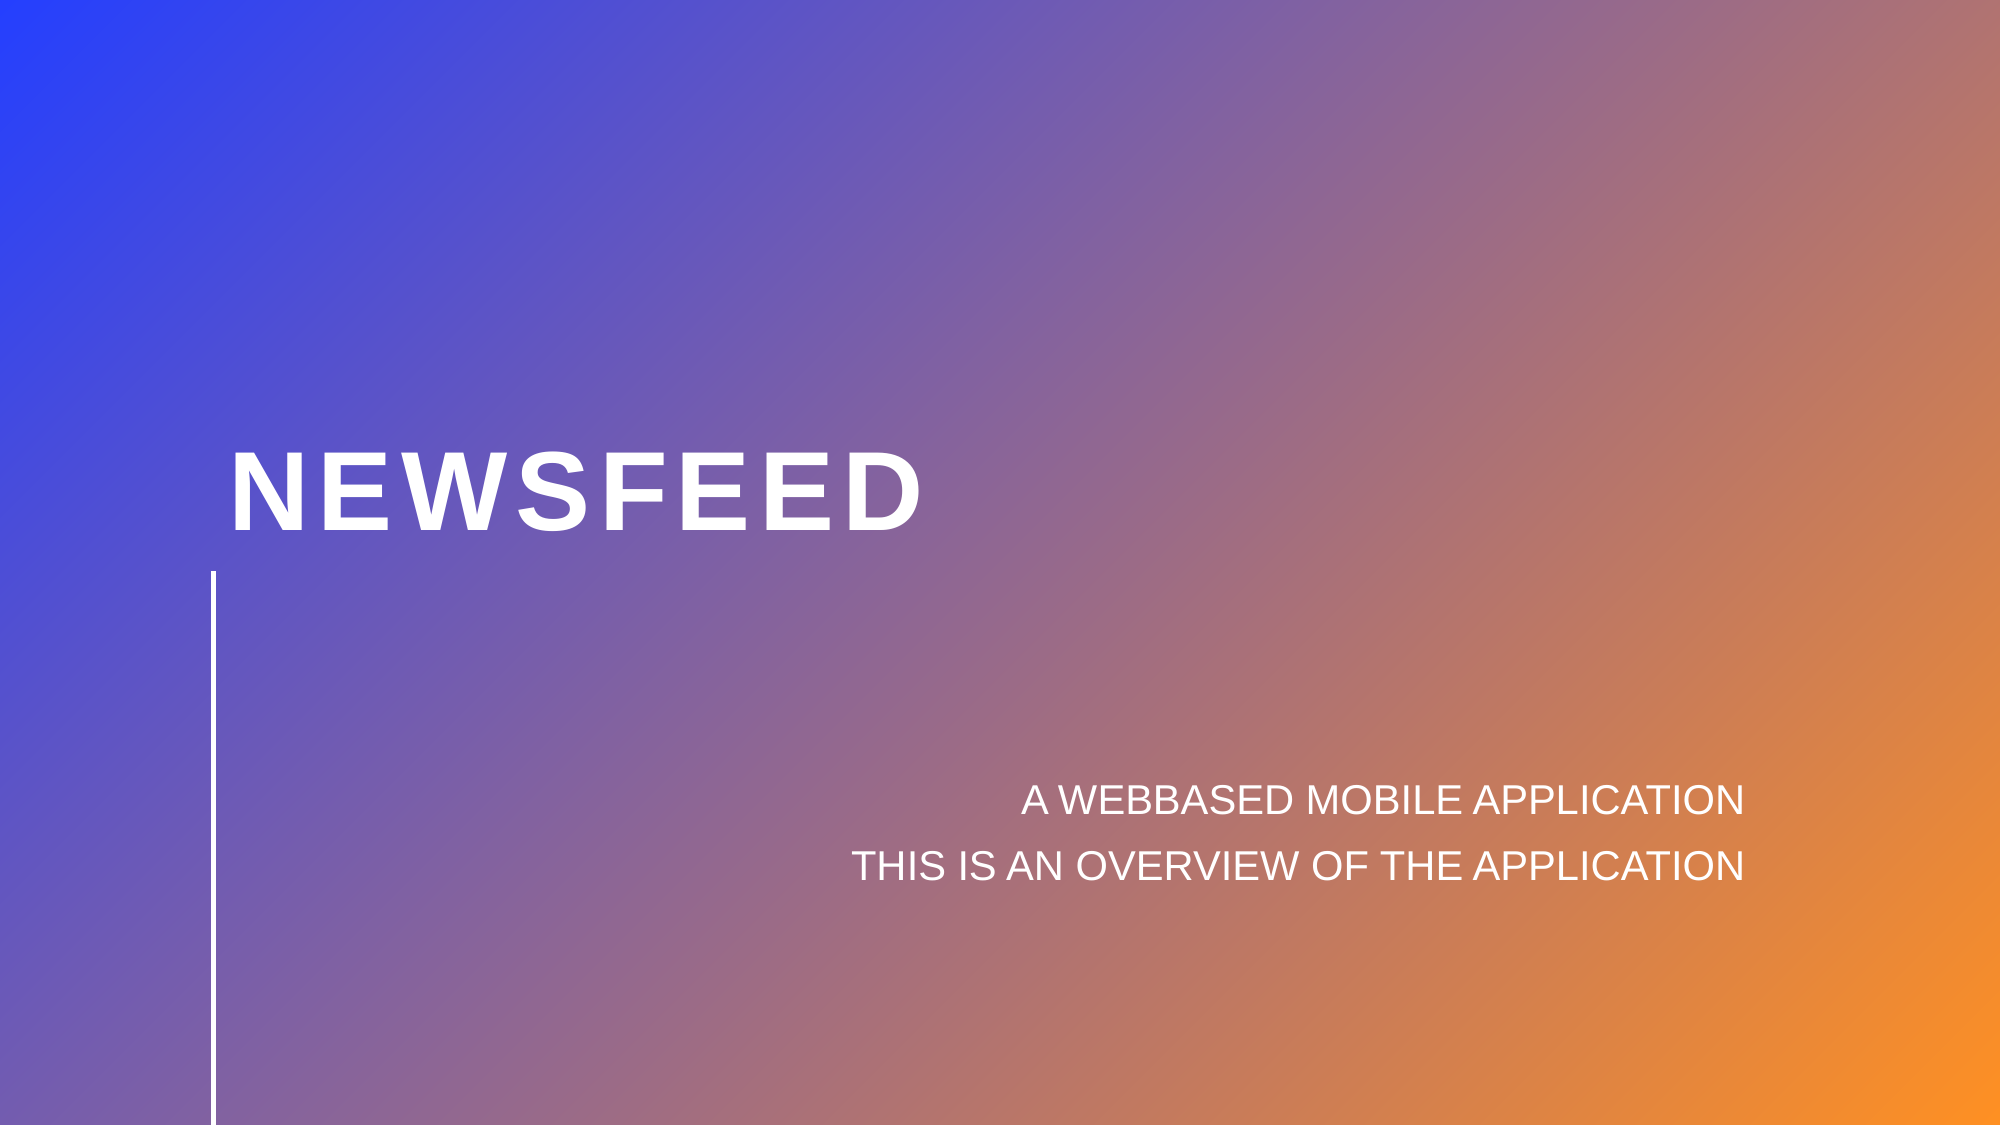

# NEWSFEED
A WEBBASED MOBILE APPLICATION
THIS IS AN OVERVIEW OF THE APPLICATION